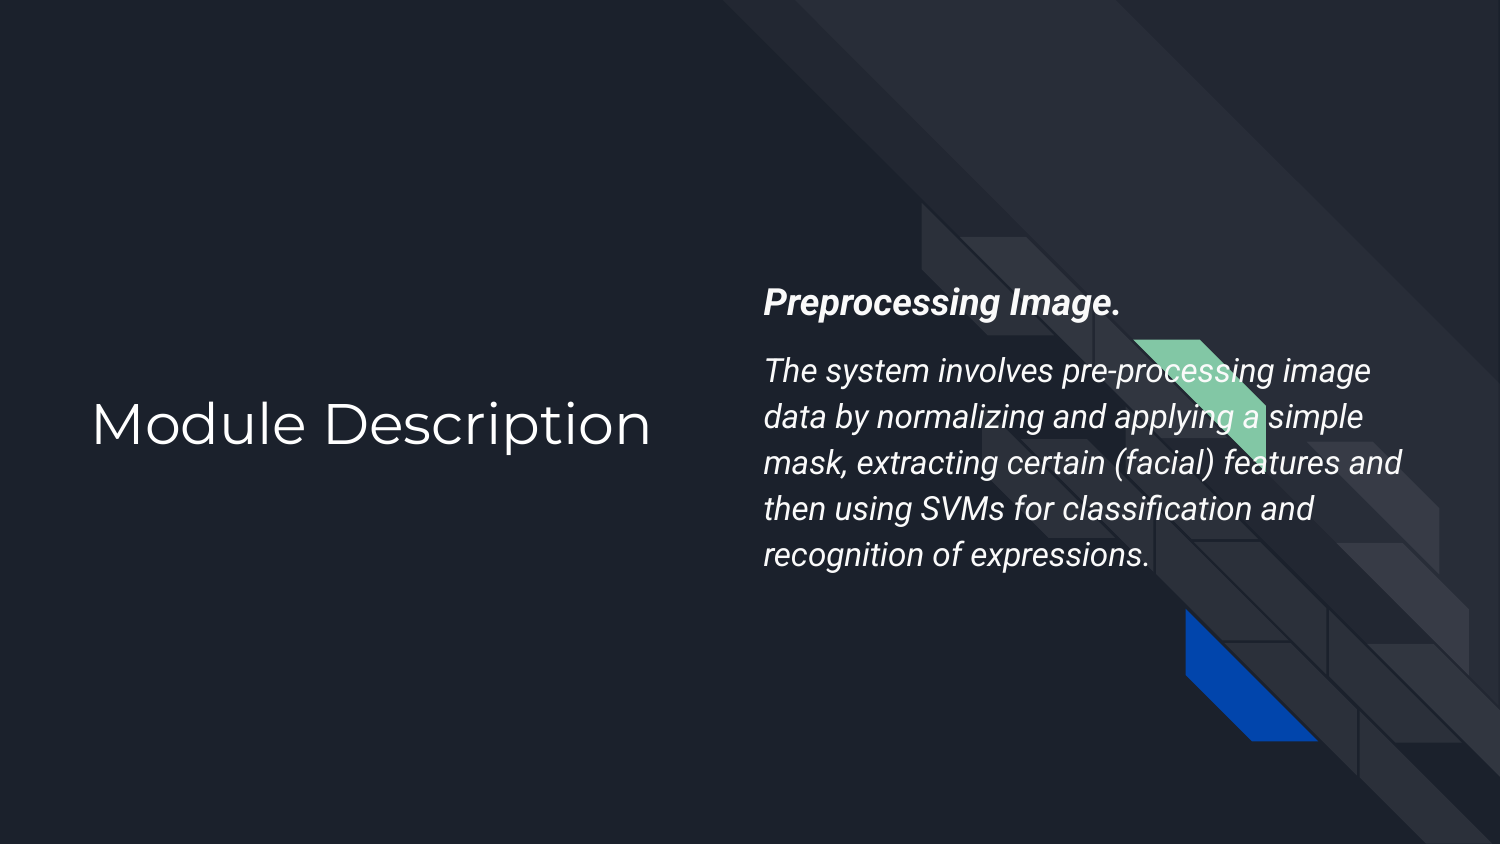

Preprocessing Image.
The system involves pre-processing image data by normalizing and applying a simple mask, extracting certain (facial) features and then using SVMs for classification and recognition of expressions.
# Module Description